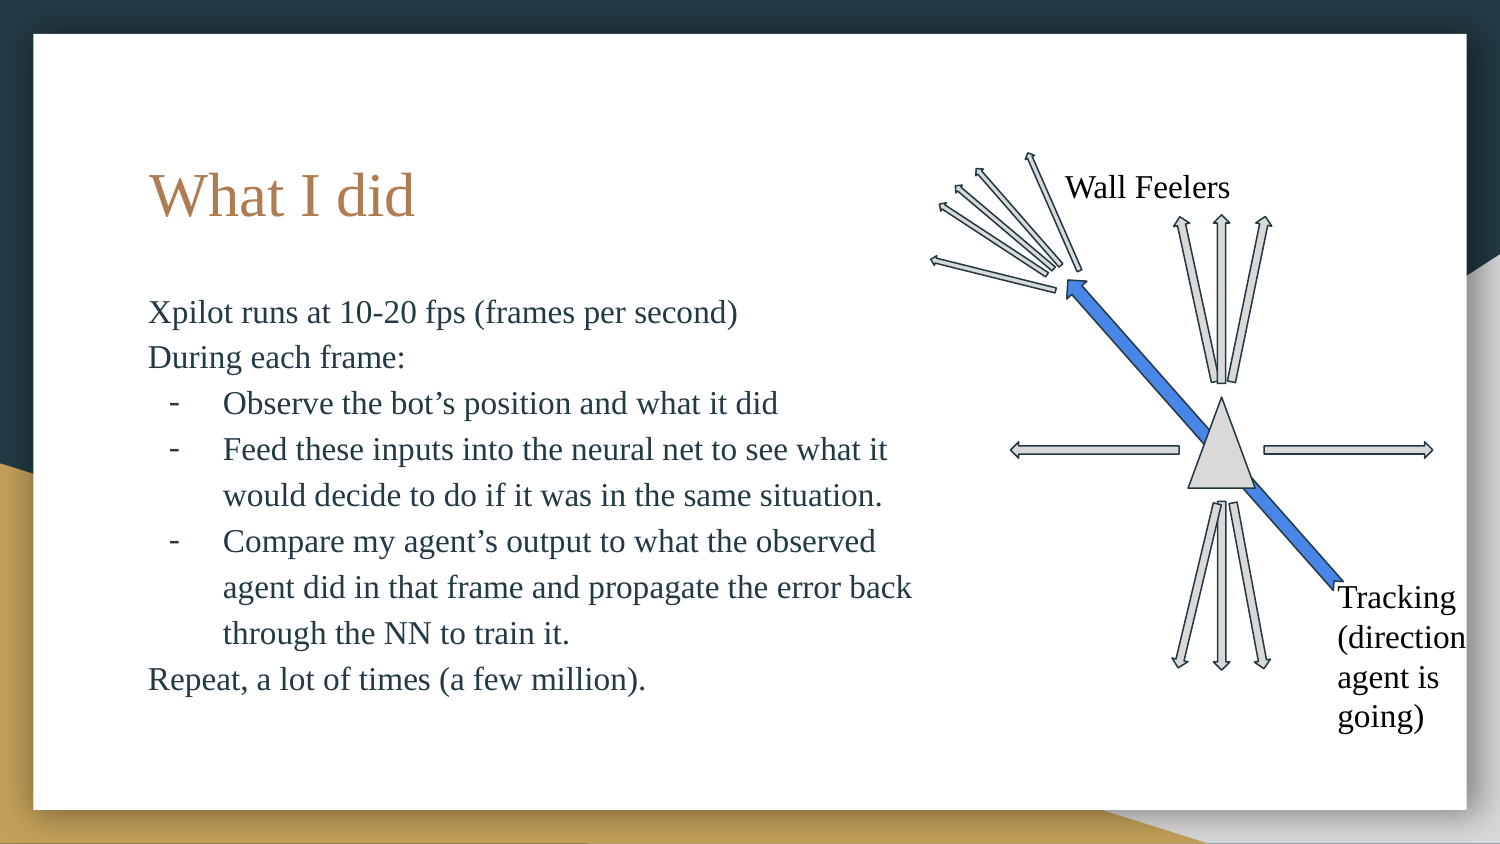

# What I did
Wall Feelers

Xpilot runs at 10-20 fps (frames per second)
During each frame:
Observe the bot’s position and what it did
Feed these inputs into the neural net to see what it would decide to do if it was in the same situation.
Compare my agent’s output to what the observed agent did in that frame and propagate the error back through the NN to train it.
Repeat, a lot of times (a few million).

Tracking (direction agent is going)